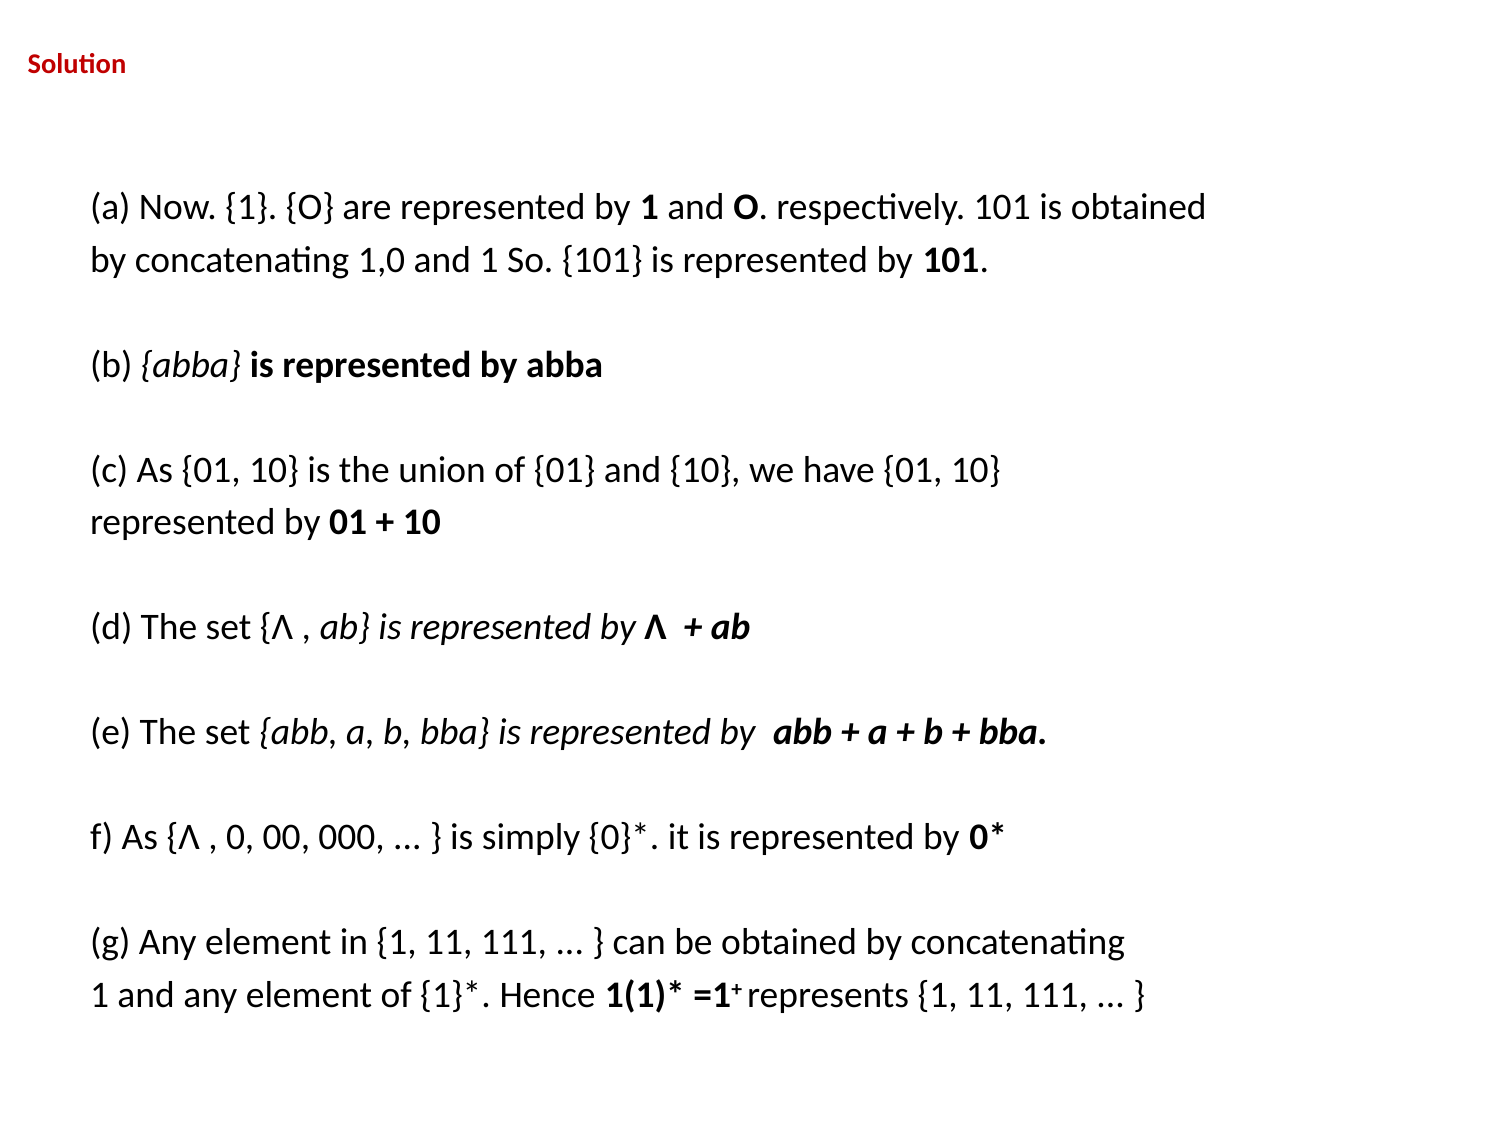

# Solution
(a) Now. {1}. {O} are represented by 1 and O. respectively. 101 is obtained
by concatenating 1,0 and 1 So. {101} is represented by 101.

(b) {abba} is represented by abba

(c) As {01, 10} is the union of {01} and {10}, we have {01, 10}
represented by 01 + 10

(d) The set {Λ , ab} is represented by Λ  + ab

(e) The set {abb, a, b, bba} is represented by  abb + a + b + bba.

f) As {Λ , 0, 00, 000, ... } is simply {0}*. it is represented by 0*

(g) Any element in {1, 11, 111, ... } can be obtained by concatenating
1 and any element of {1}*. Hence 1(1)* =1+ represents {1, 11, 111, ... }